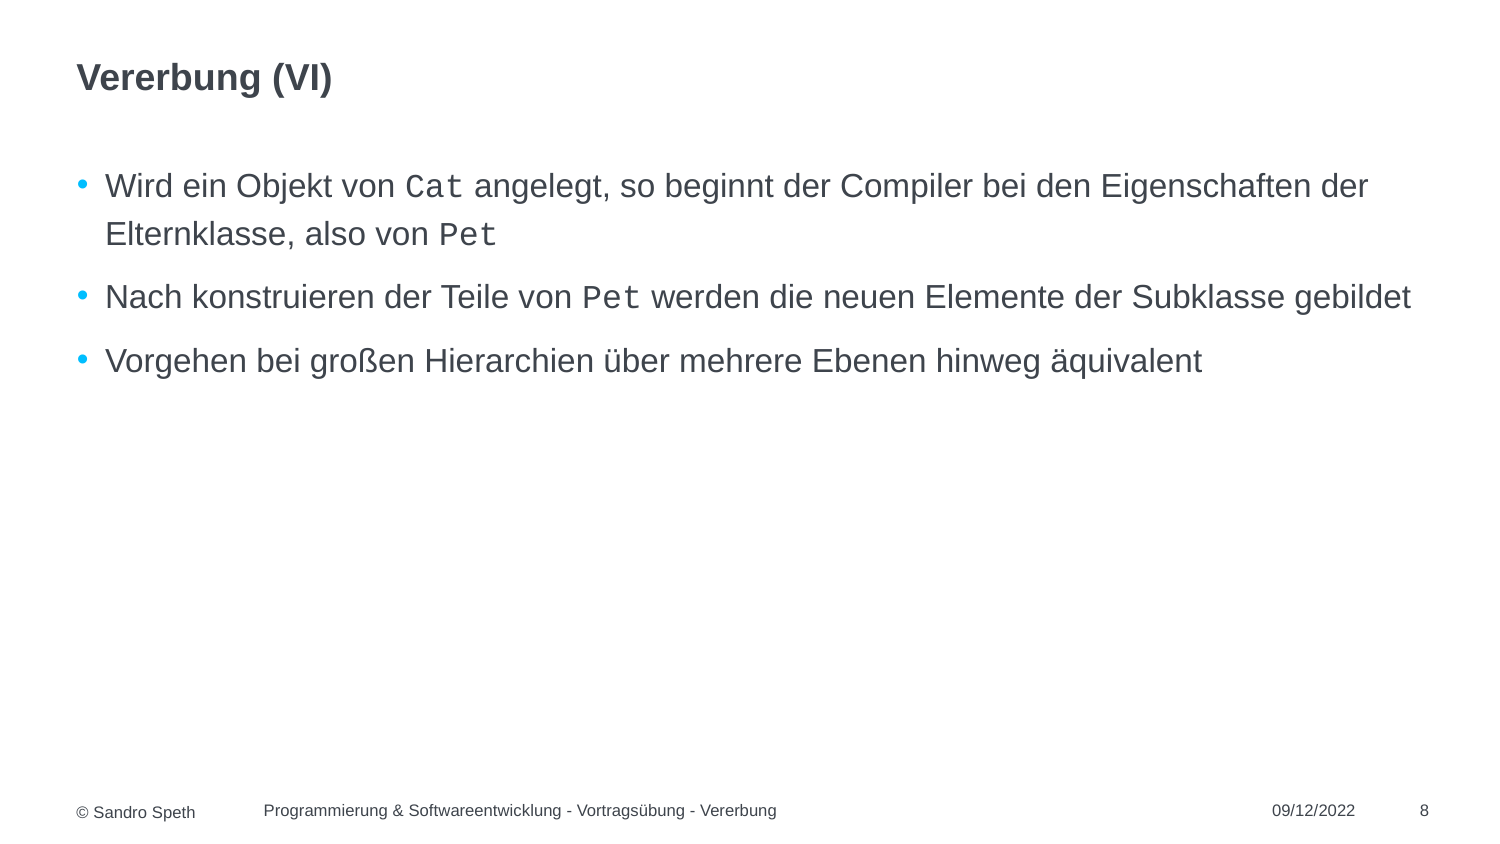

# Vererbung (VI)
Wird ein Objekt von Cat angelegt, so beginnt der Compiler bei den Eigenschaften der Elternklasse, also von Pet
Nach konstruieren der Teile von Pet werden die neuen Elemente der Subklasse gebildet
Vorgehen bei großen Hierarchien über mehrere Ebenen hinweg äquivalent

Programmierung & Softwareentwicklung - Vortragsübung - Vererbung
09/12/2022
8